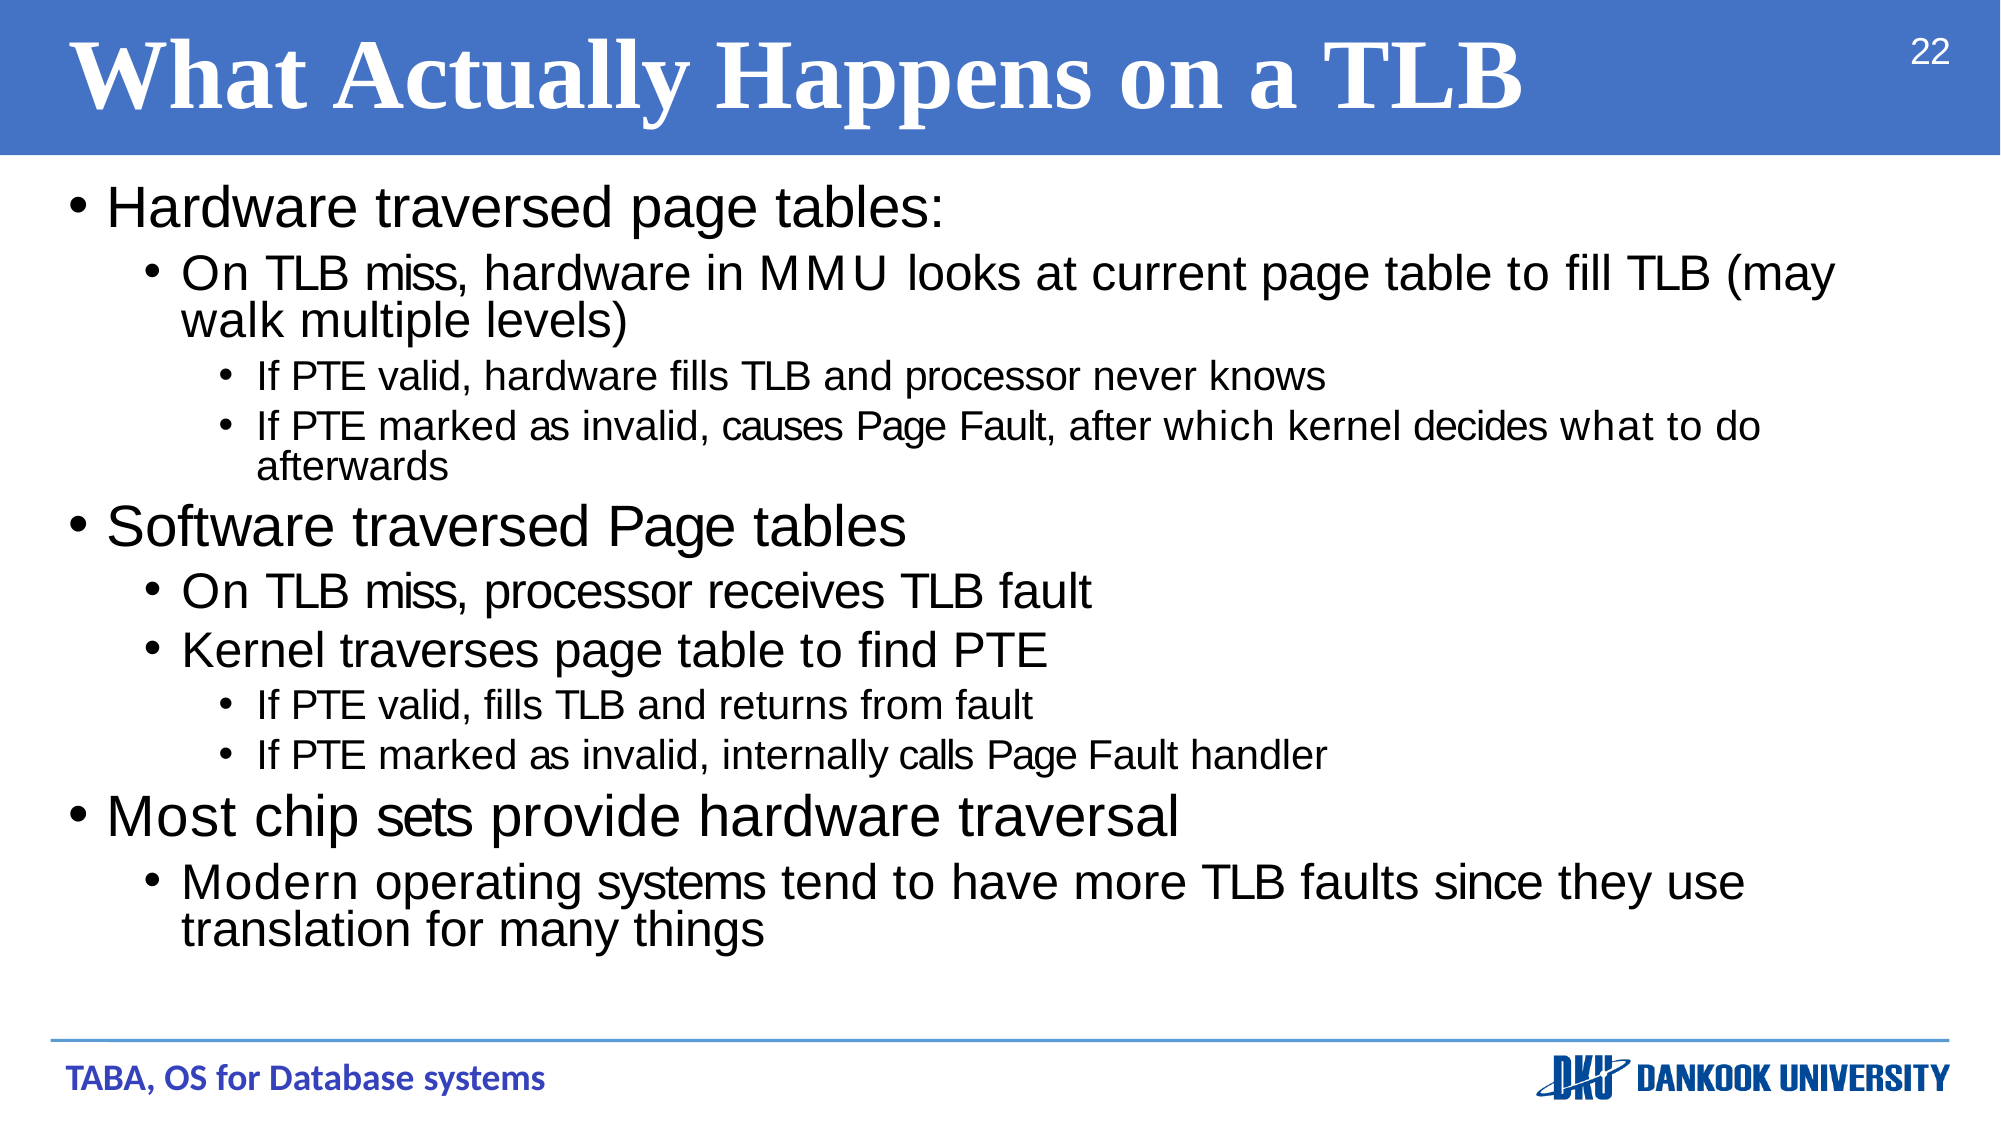

# What Actually	Happens on a TLB Miss?
22
Hardware traversed page tables:
On TLB miss, hardware in MMU looks at current page table to fill TLB (may walk multiple levels)
If PTE valid, hardware fills TLB and processor never knows
If PTE marked as invalid, causes Page Fault, after which kernel decides what to do afterwards
Software traversed Page tables
On TLB miss, processor receives TLB fault
Kernel traverses page table to find PTE
If PTE valid, fills TLB and returns from fault
If PTE marked as invalid, internally calls Page Fault handler
Most chip sets provide hardware traversal
Modern operating systems tend to have more TLB faults since they use translation for many things
TABA, OS for Database systems